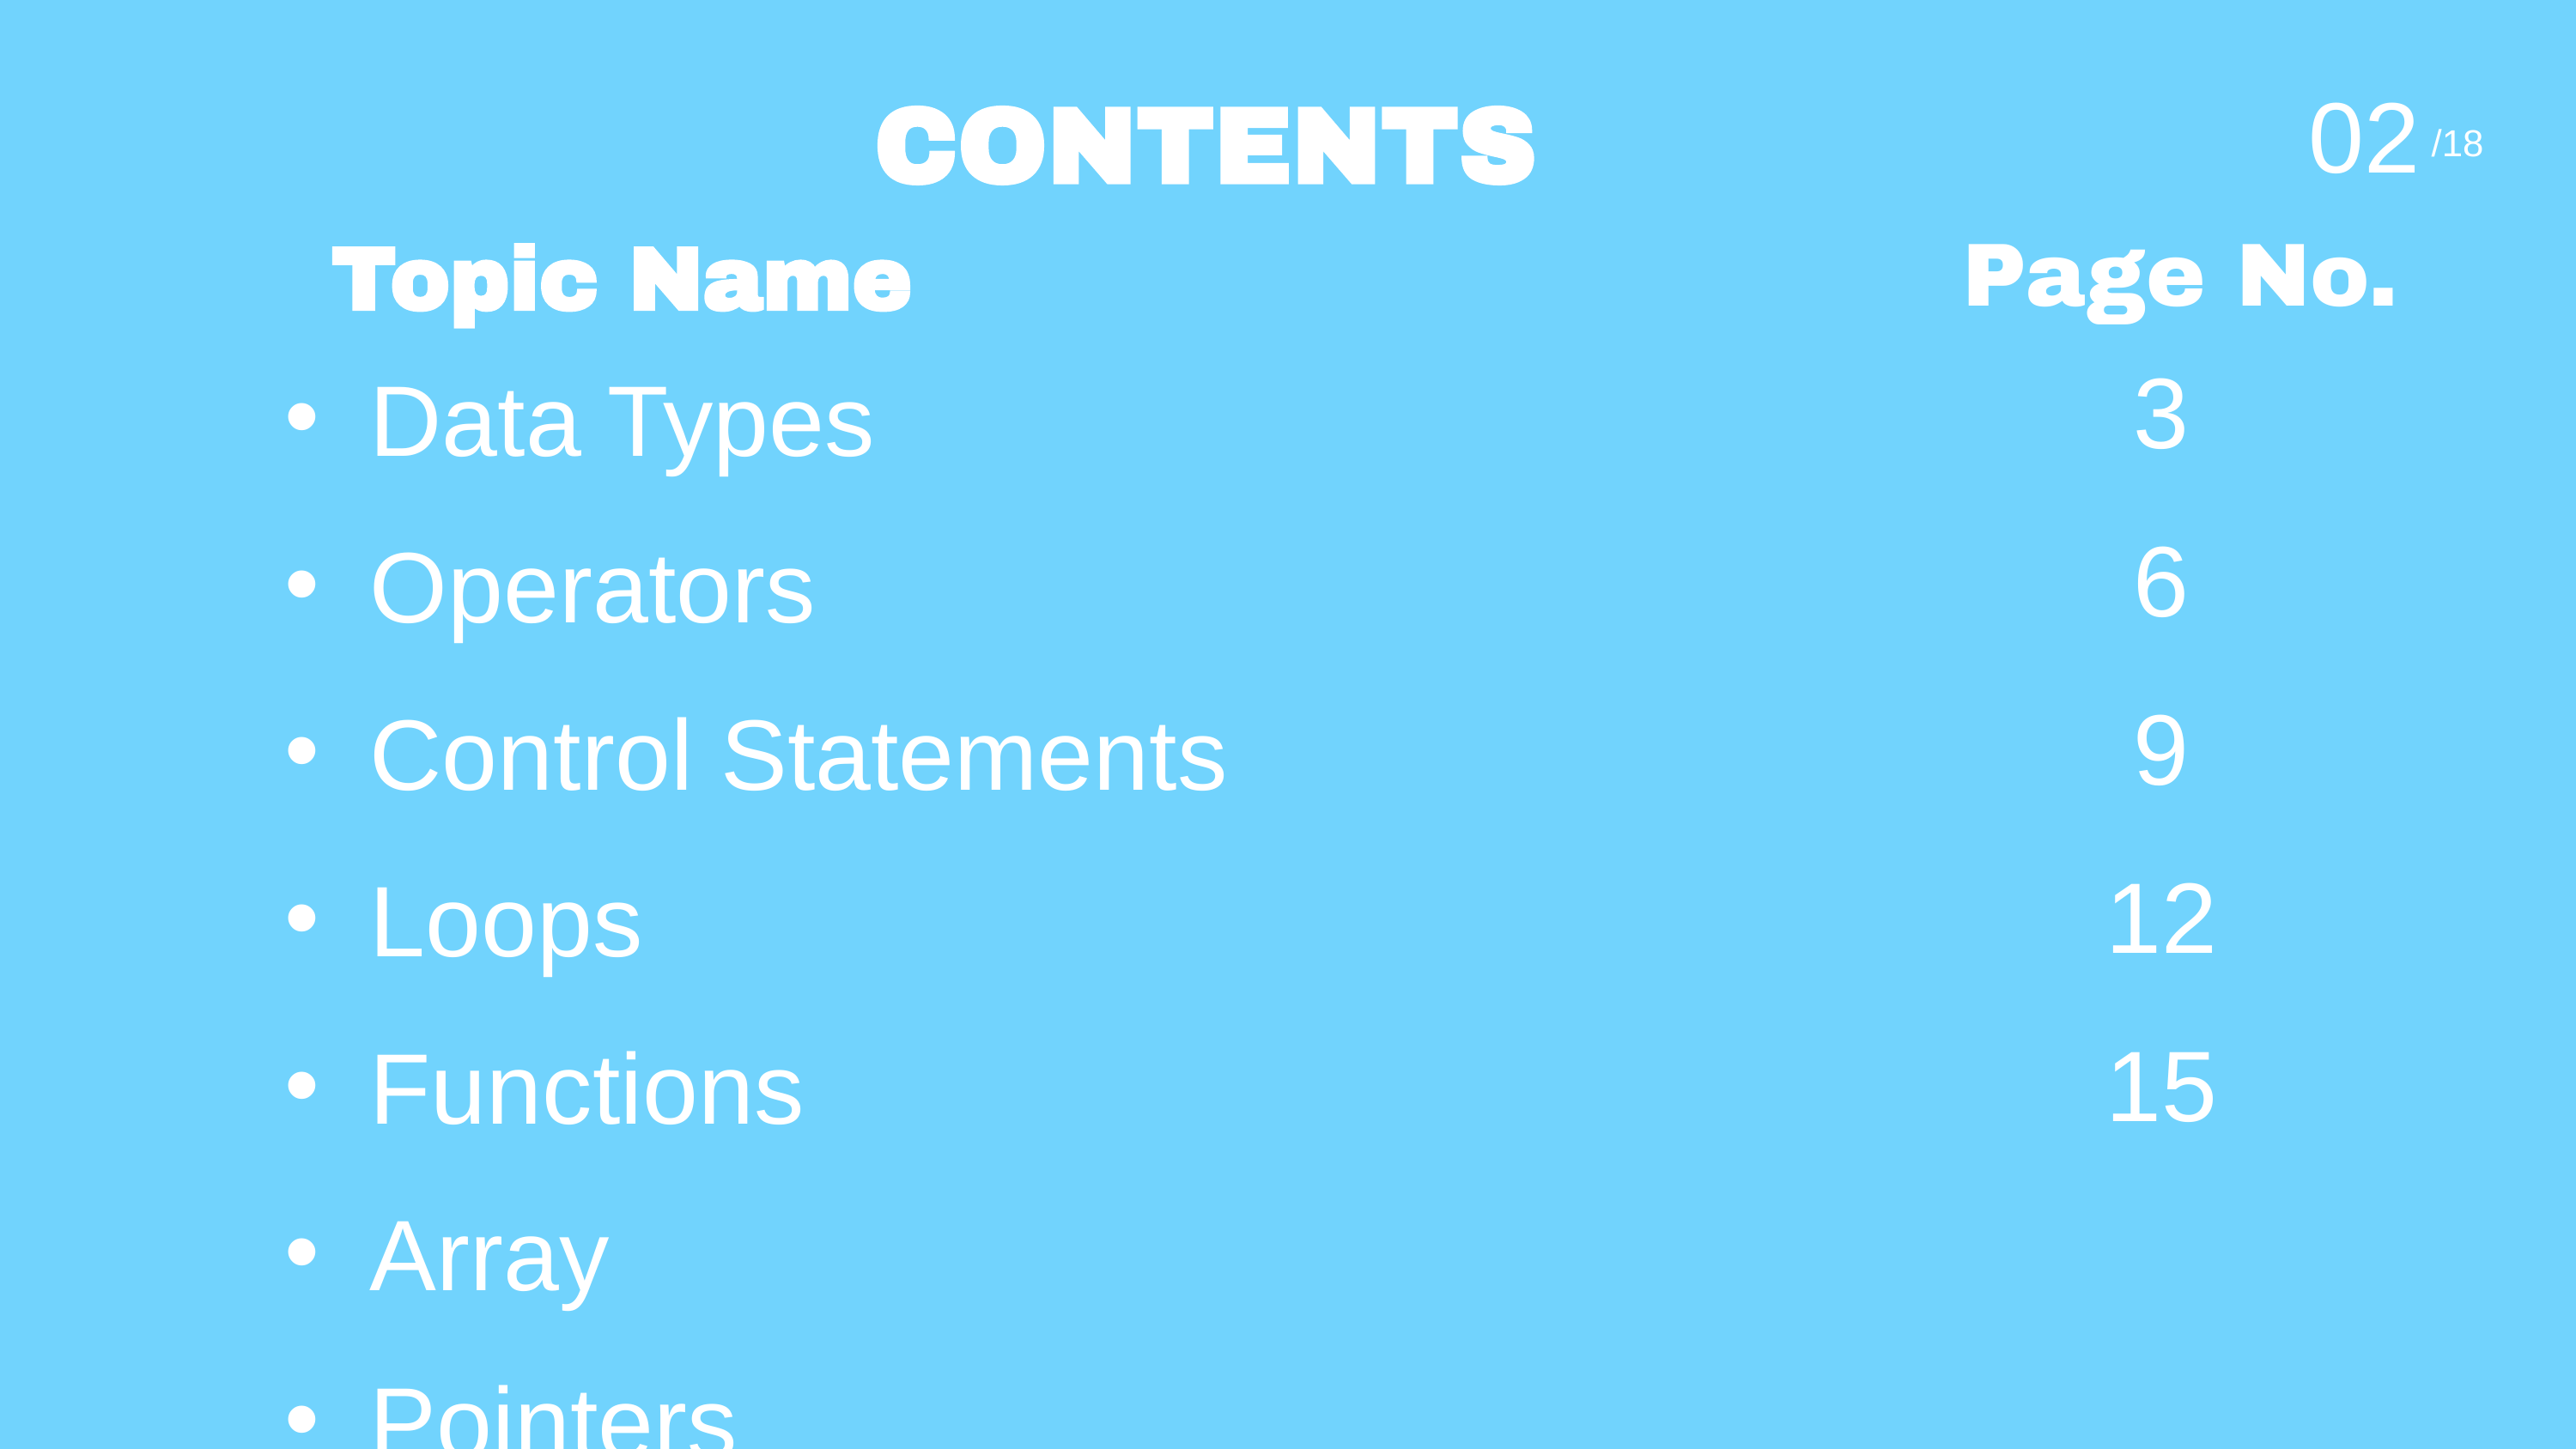

02
/18
CONTENTS
Page No.
Topic Name
3
6
9
12
15
Data Types
Operators
Control Statements
Loops
Functions
Array
Pointers
Structures